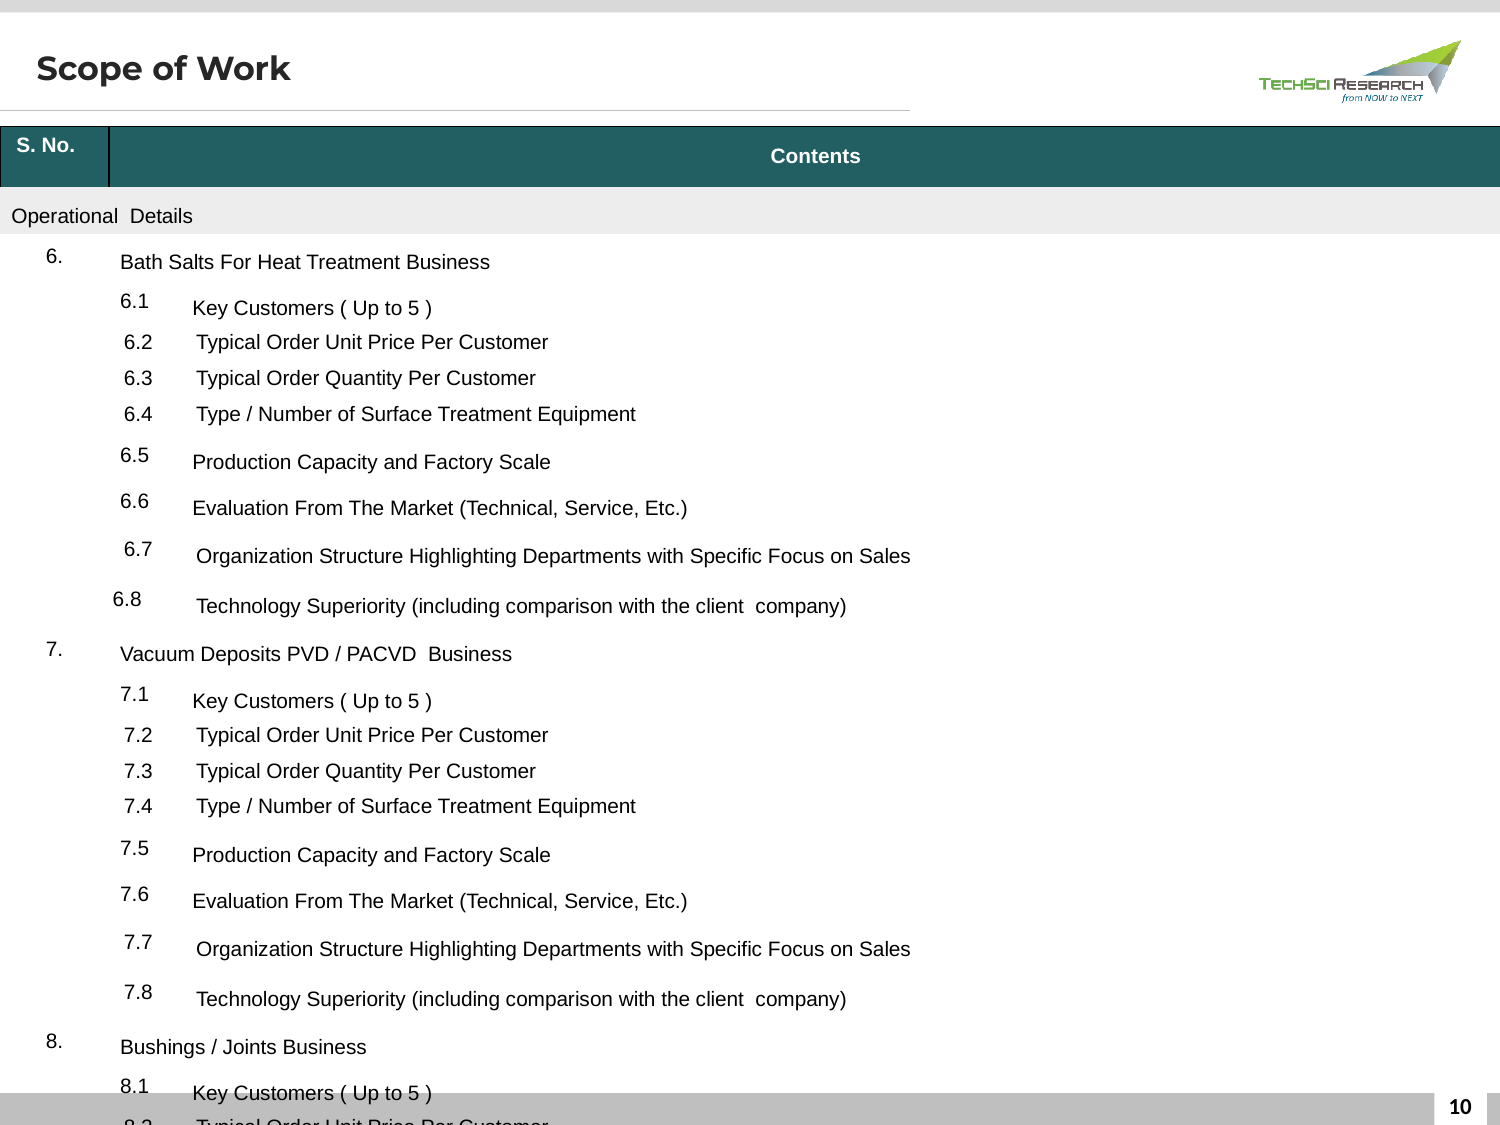

Scope of Work
| S. No. |  | Contents |  |
| --- | --- | --- | --- |
| Operational Details |  |  | Operational Related Details Nitriding Chemicals Business |
| 6. |  | Bath Salts For Heat Treatment Business | Nitriding Chemicals Business |
|  |  | 6.1 | Key Customers ( Up to 5 ) |
|  |  | 6.2 | Typical Order Unit Price Per Customer |
|  |  | 6.3 | Typical Order Quantity Per Customer |
|  |  | 6.4 | Type / Number of Surface Treatment Equipment |
|  |  | 6.5 | Production Capacity and Factory Scale |
|  |  | 6.6 | Evaluation From The Market (Technical, Service, Etc.) |
|  |  | 6.7 | Organization Structure Highlighting Departments with Specific Focus on Sales |
|  | 6.8 |  | Technology Superiority (including comparison with the client company) |
| 7. |  | Vacuum Deposits PVD / PACVD Business | Nitriding Chemicals Business |
|  |  | 7.1 | Key Customers ( Up to 5 ) |
|  |  | 7.2 | Typical Order Unit Price Per Customer |
|  |  | 7.3 | Typical Order Quantity Per Customer |
|  |  | 7.4 | Type / Number of Surface Treatment Equipment |
|  |  | 7.5 | Production Capacity and Factory Scale |
|  |  | 7.6 | Evaluation From The Market (Technical, Service, Etc.) |
|  |  | 7.7 | Organization Structure Highlighting Departments with Specific Focus on Sales |
|  |  | 7.8 | Technology Superiority (including comparison with the client company) |
| 8. |  | Bushings / Joints Business | Nitriding Chemicals Business |
|  |  | 8.1 | Key Customers ( Up to 5 ) |
|  |  | 8.2 | Typical Order Unit Price Per Customer |